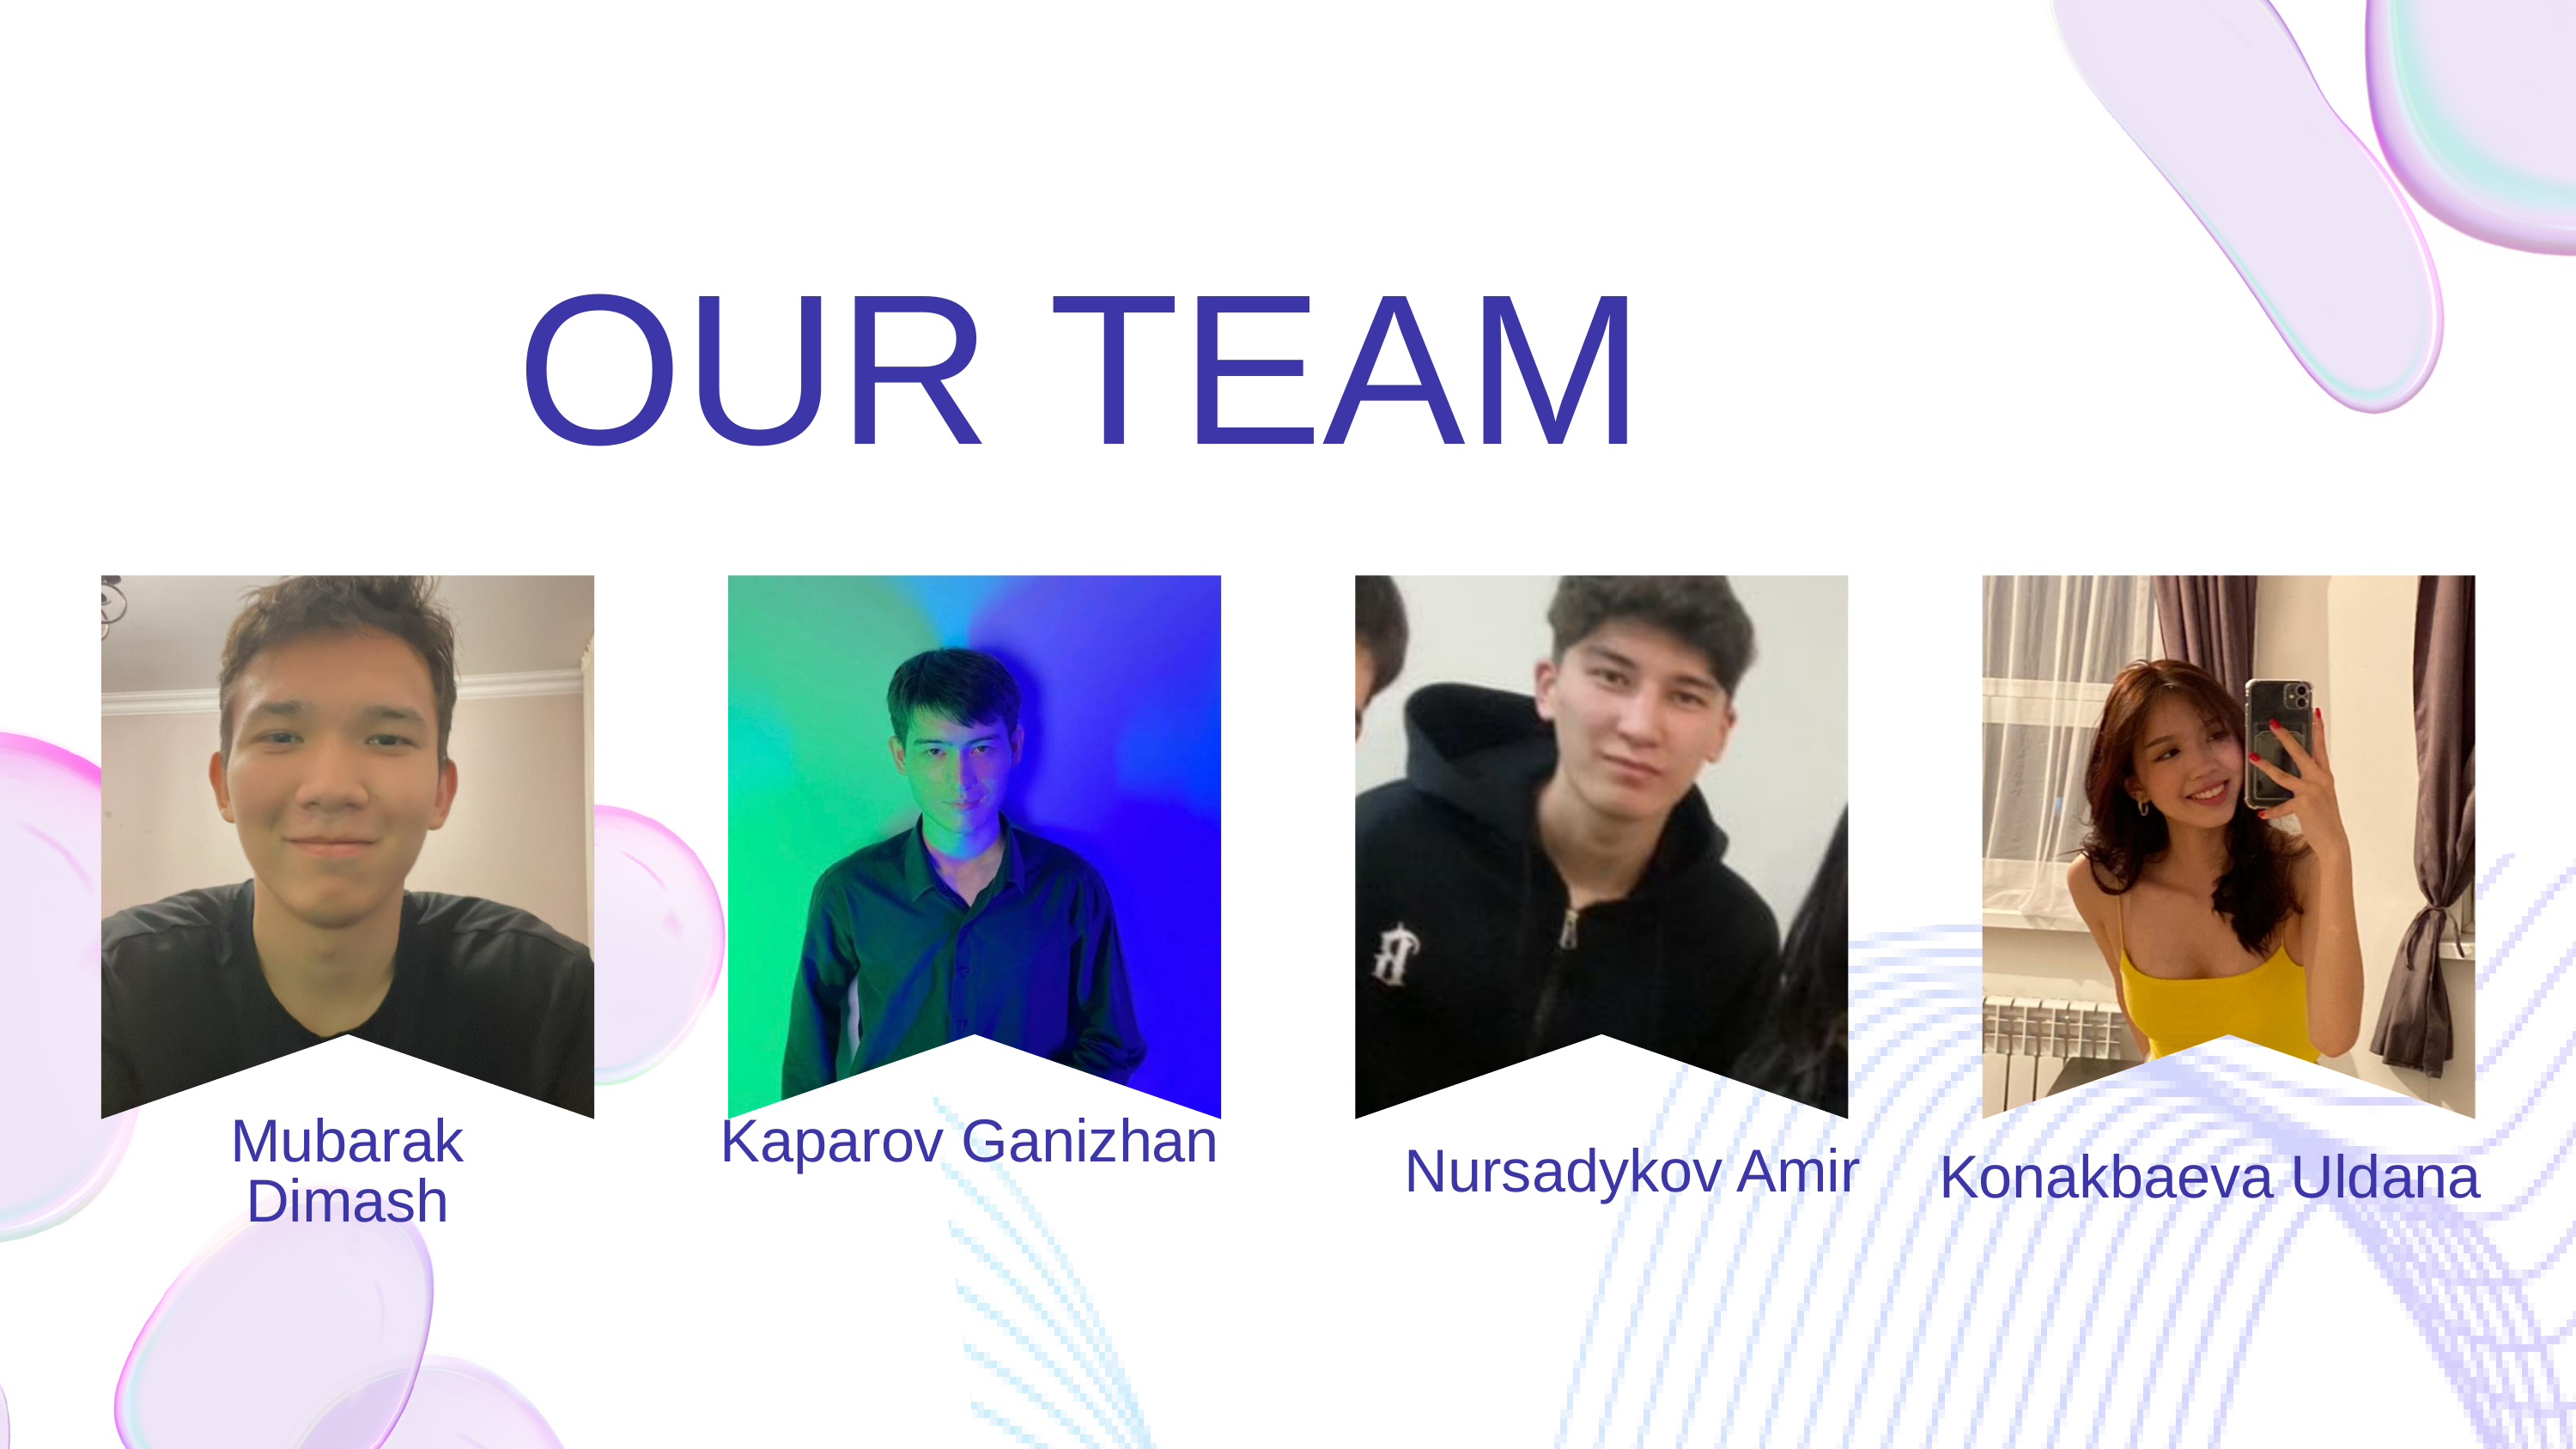

OUR TEAM

Mubarak Dimash
Kaparov Ganizhan
Nursadykov Amir
Konakbaeva Uldana